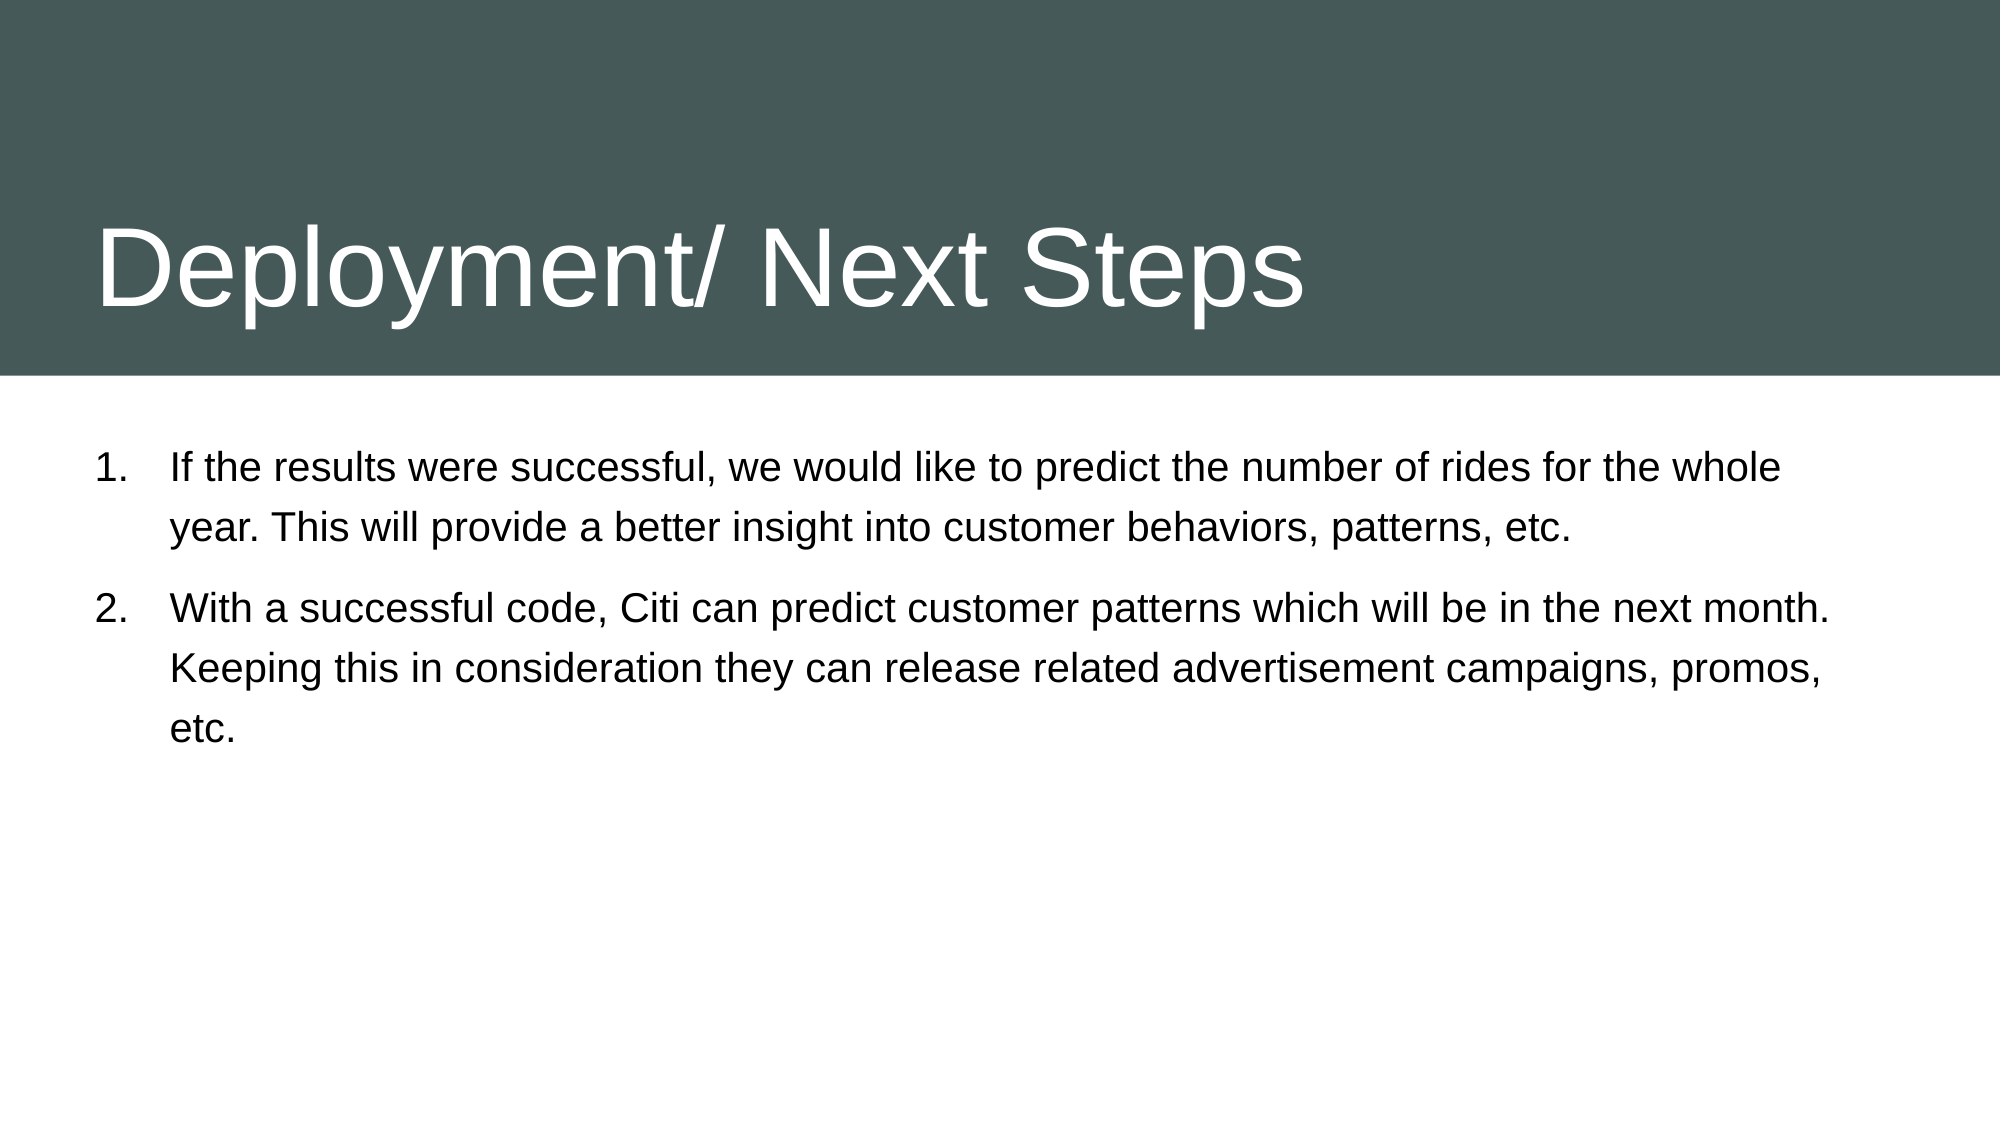

# Deployment/ Next Steps
If the results were successful, we would like to predict the number of rides for the whole year. This will provide a better insight into customer behaviors, patterns, etc.
With a successful code, Citi can predict customer patterns which will be in the next month. Keeping this in consideration they can release related advertisement campaigns, promos, etc.